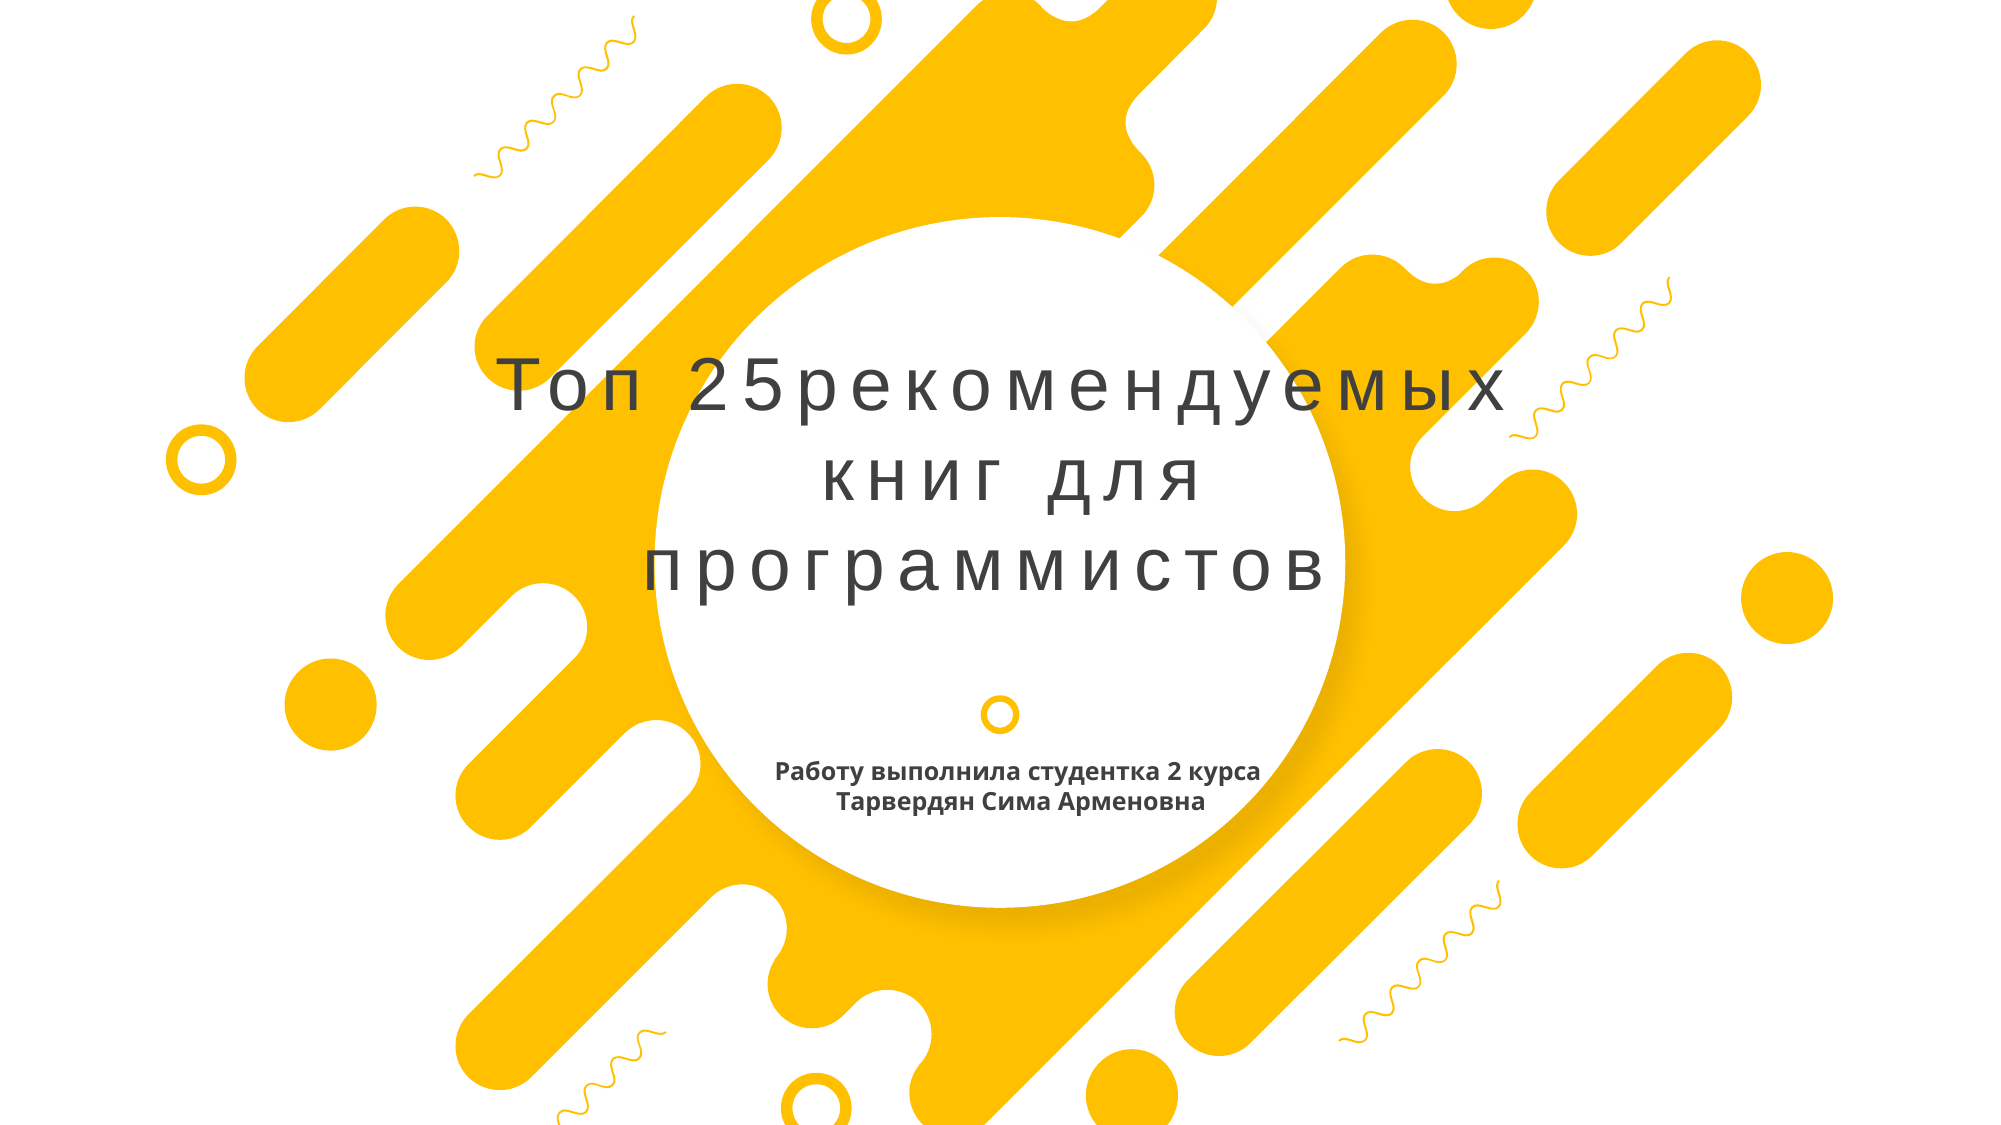

Топ 25рекомендуемых
 книг для программистов

Работу выполнила студентка 2 курса
Тарвердян Сима Арменовна